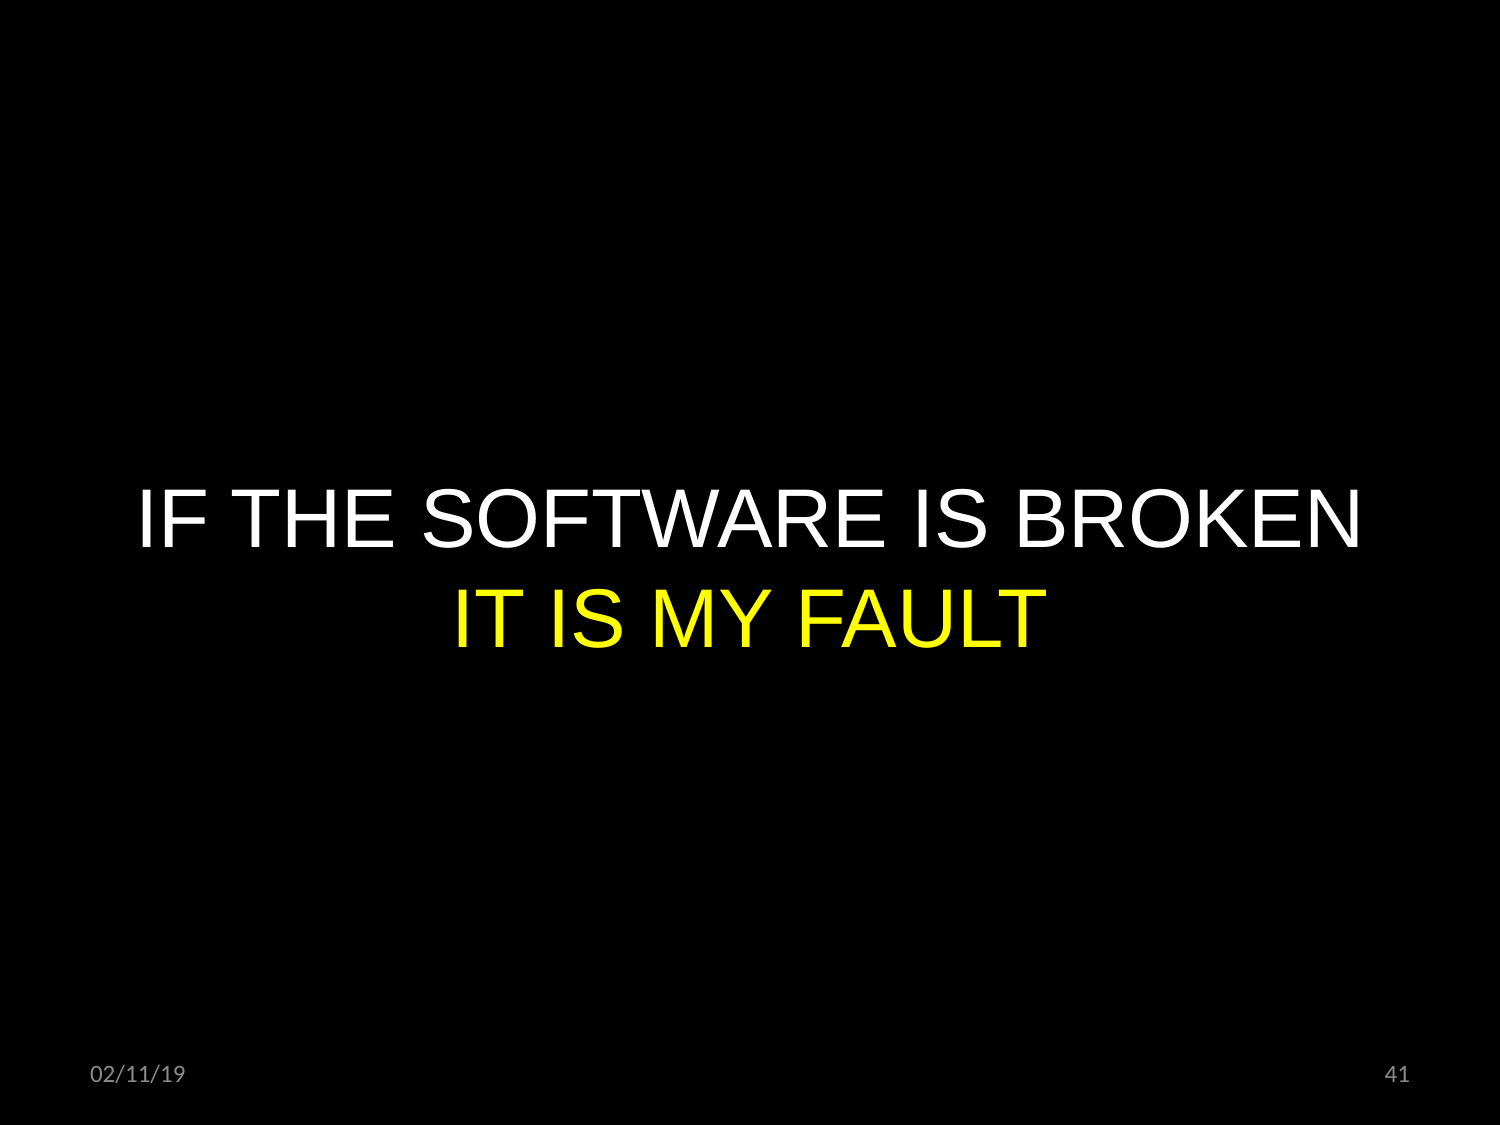

IF THE SOFTWARE IS BROKEN
IT IS MY FAULT
02/11/19
41